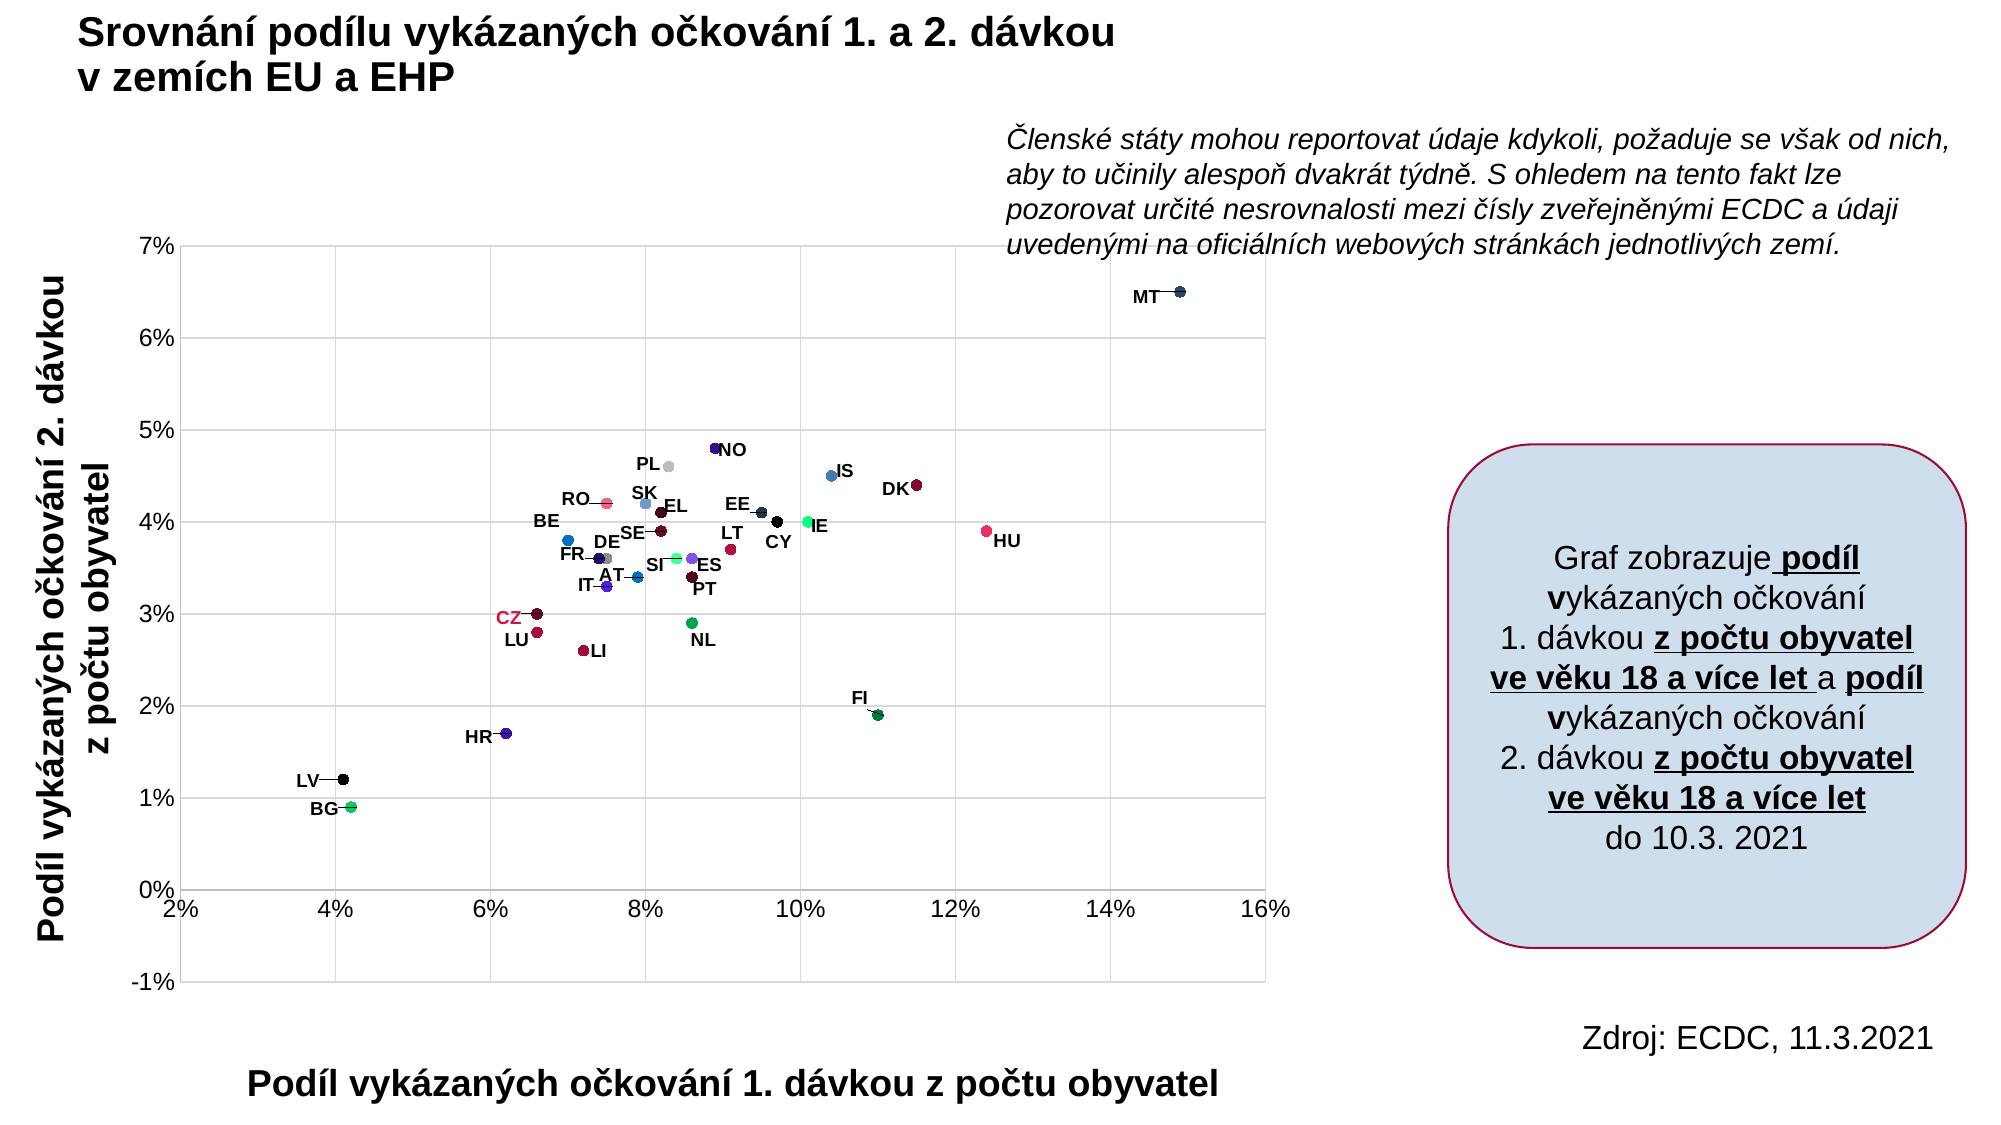

# Srovnání podílu vykázaných očkování 1. a 2. dávkou v zemích EU a EHP
Členské státy mohou reportovat údaje kdykoli, požaduje se však od nich, aby to učinily alespoň dvakrát týdně. S ohledem na tento fakt lze pozorovat určité nesrovnalosti mezi čísly zveřejněnými ECDC a údaji uvedenými na oficiálních webových stránkách jednotlivých zemí.

### Chart

| Category | BE | AT | BG | HR | CY | CZ | DK | EE | FI | FR | DE | EL | HU | IS | IE | IT | LV | LI | LT | LU | MT | NL | NO | PL | PT | RO | SK | SI | ES | SE |
|---|---|---|---|---|---|---|---|---|---|---|---|---|---|---|---|---|---|---|---|---|---|---|---|---|---|---|---|---|---|---|
Graf zobrazuje podíl vykázaných očkování 1. dávkou z počtu obyvatel ve věku 18 a více let a podíl vykázaných očkování 2. dávkou z počtu obyvatel ve věku 18 a více let do 10.3. 2021
Podíl vykázaných očkování 2. dávkou z počtu obyvatel
Zdroj: ECDC, 11.3.2021
Podíl vykázaných očkování 1. dávkou z počtu obyvatel